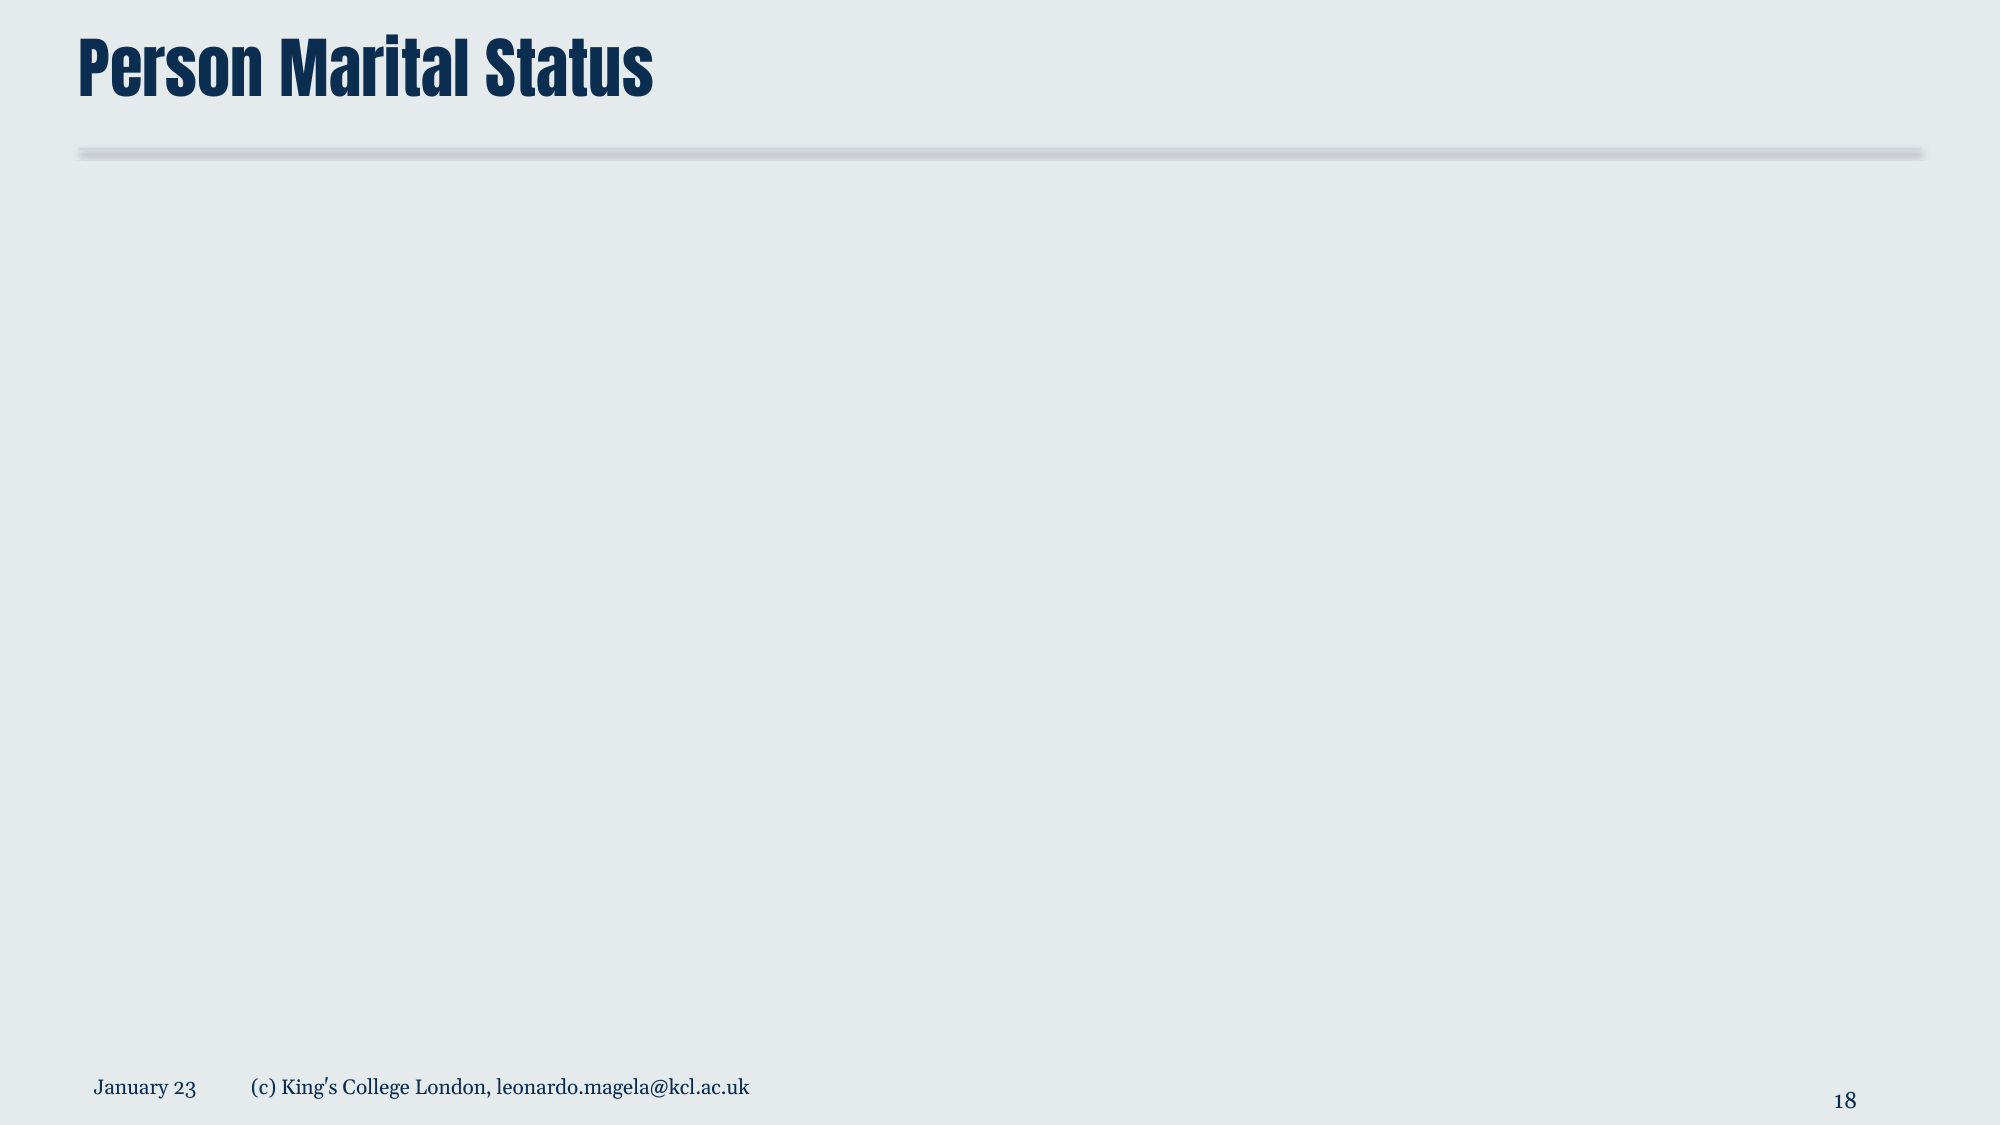

# Person Marital Status
January 23
(c) King's College London, leonardo.magela@kcl.ac.uk